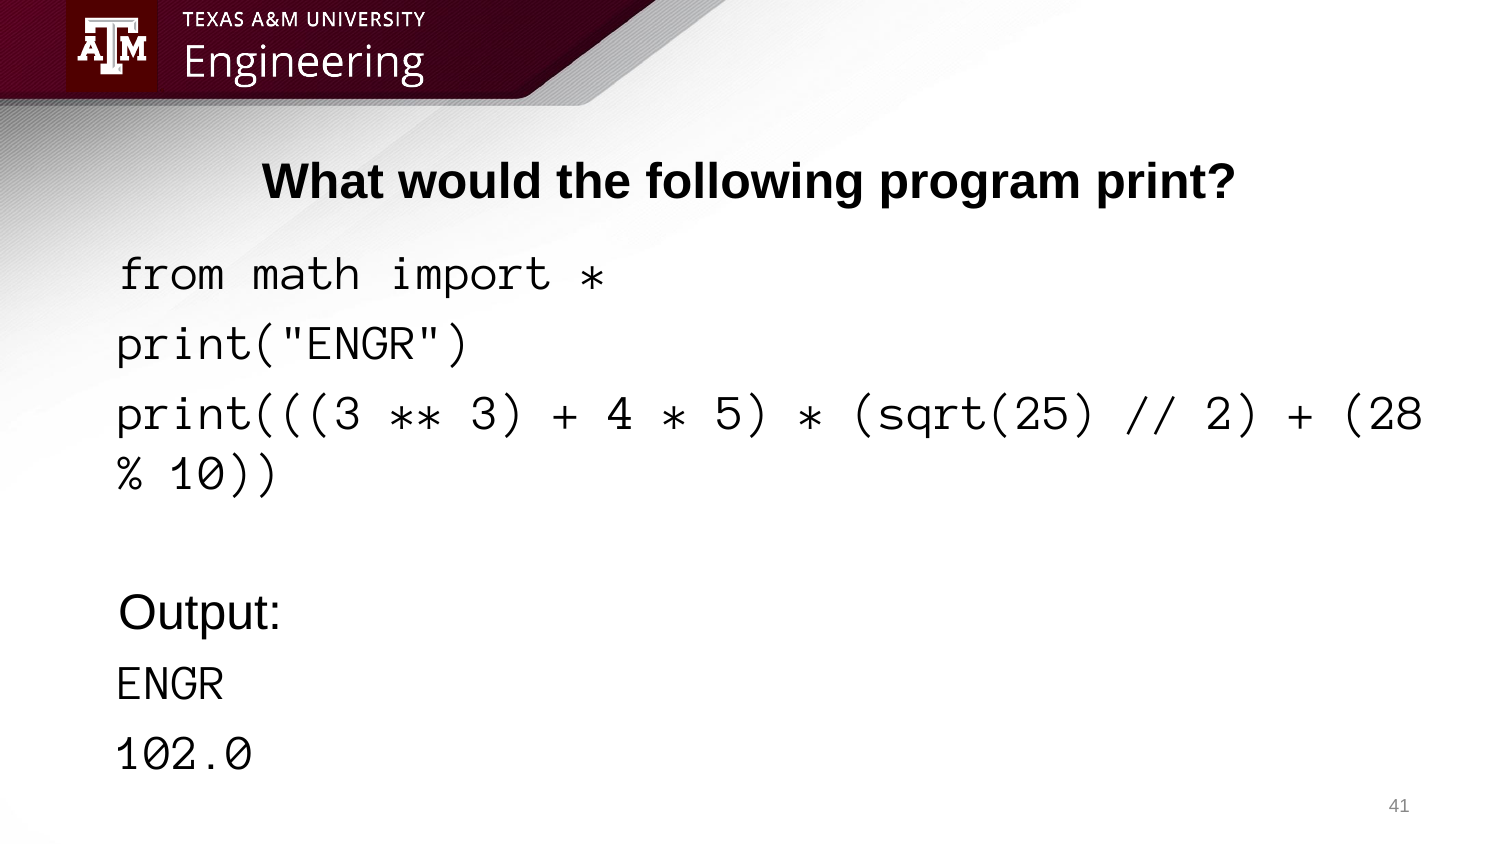

# What would the following program print?
from math import *
print("ENGR")
print(((3 ** 3) + 4 * 5) * (sqrt(25) // 2) + (28 % 10))

Output:
ENGR
102.0
41